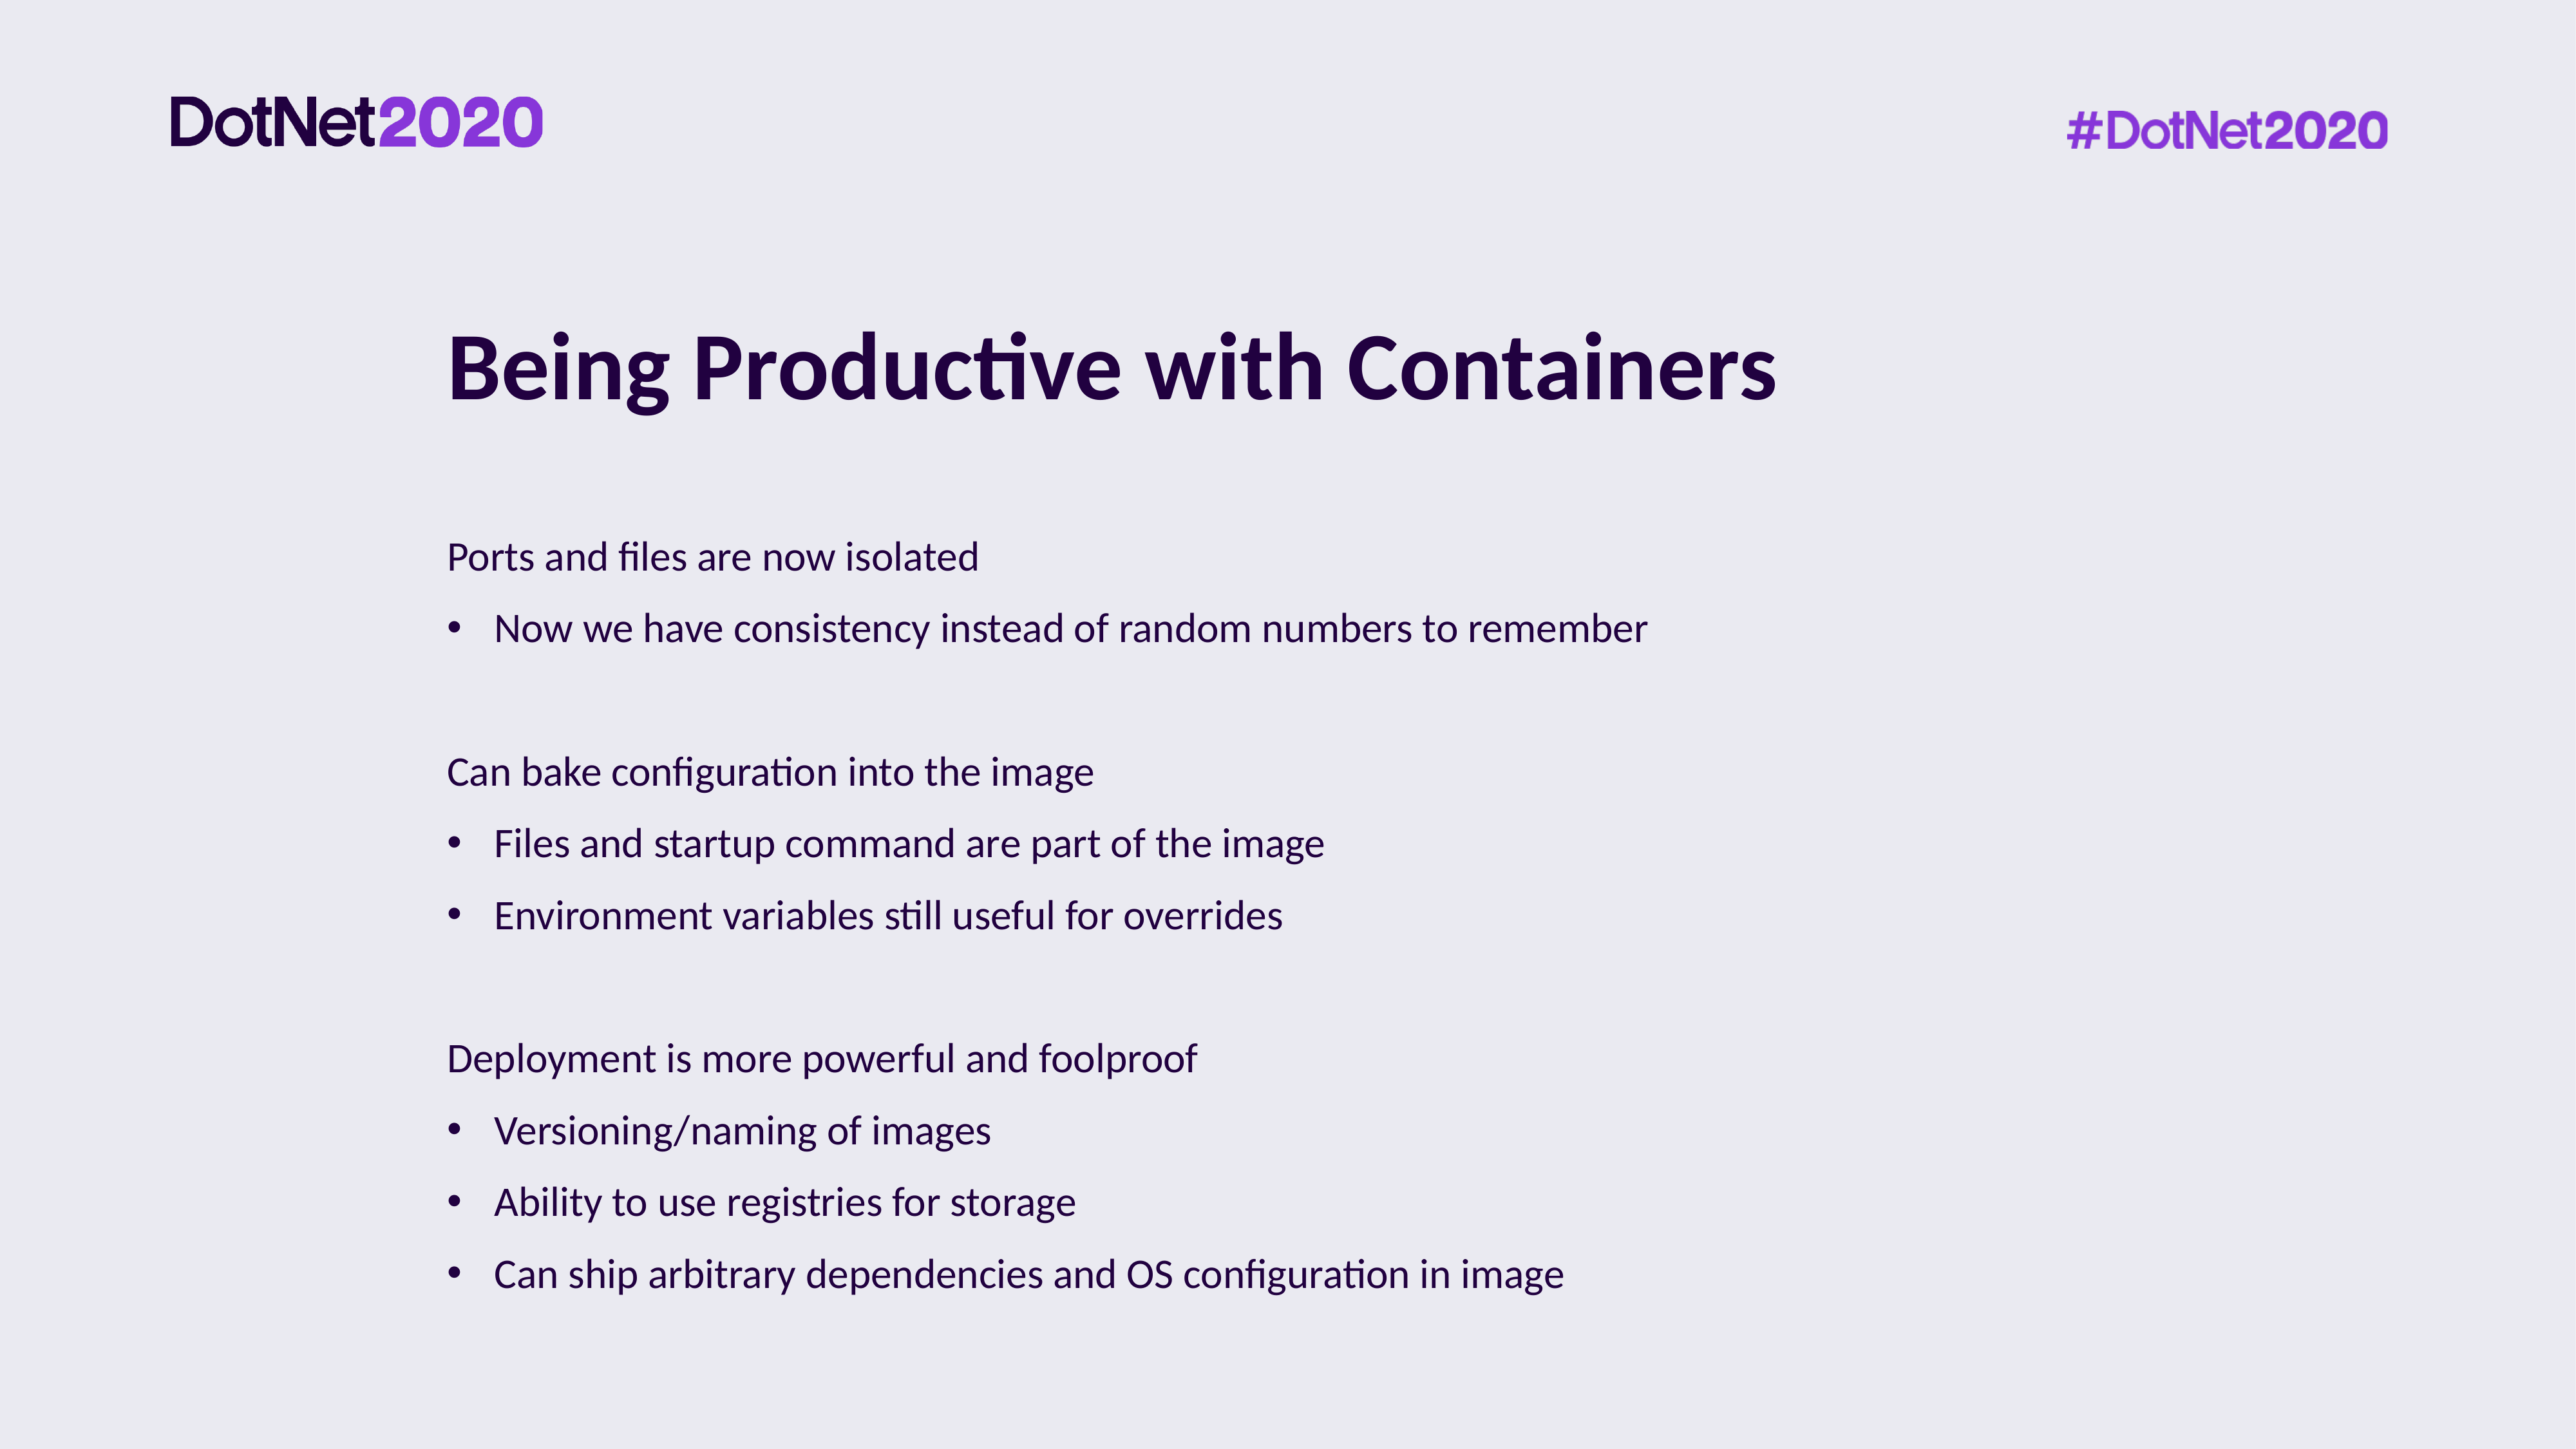

# Being Productive with Containers
Ports and files are now isolated
Now we have consistency instead of random numbers to remember

Can bake configuration into the image
Files and startup command are part of the image
Environment variables still useful for overrides

Deployment is more powerful and foolproof
Versioning/naming of images
Ability to use registries for storage
Can ship arbitrary dependencies and OS configuration in image